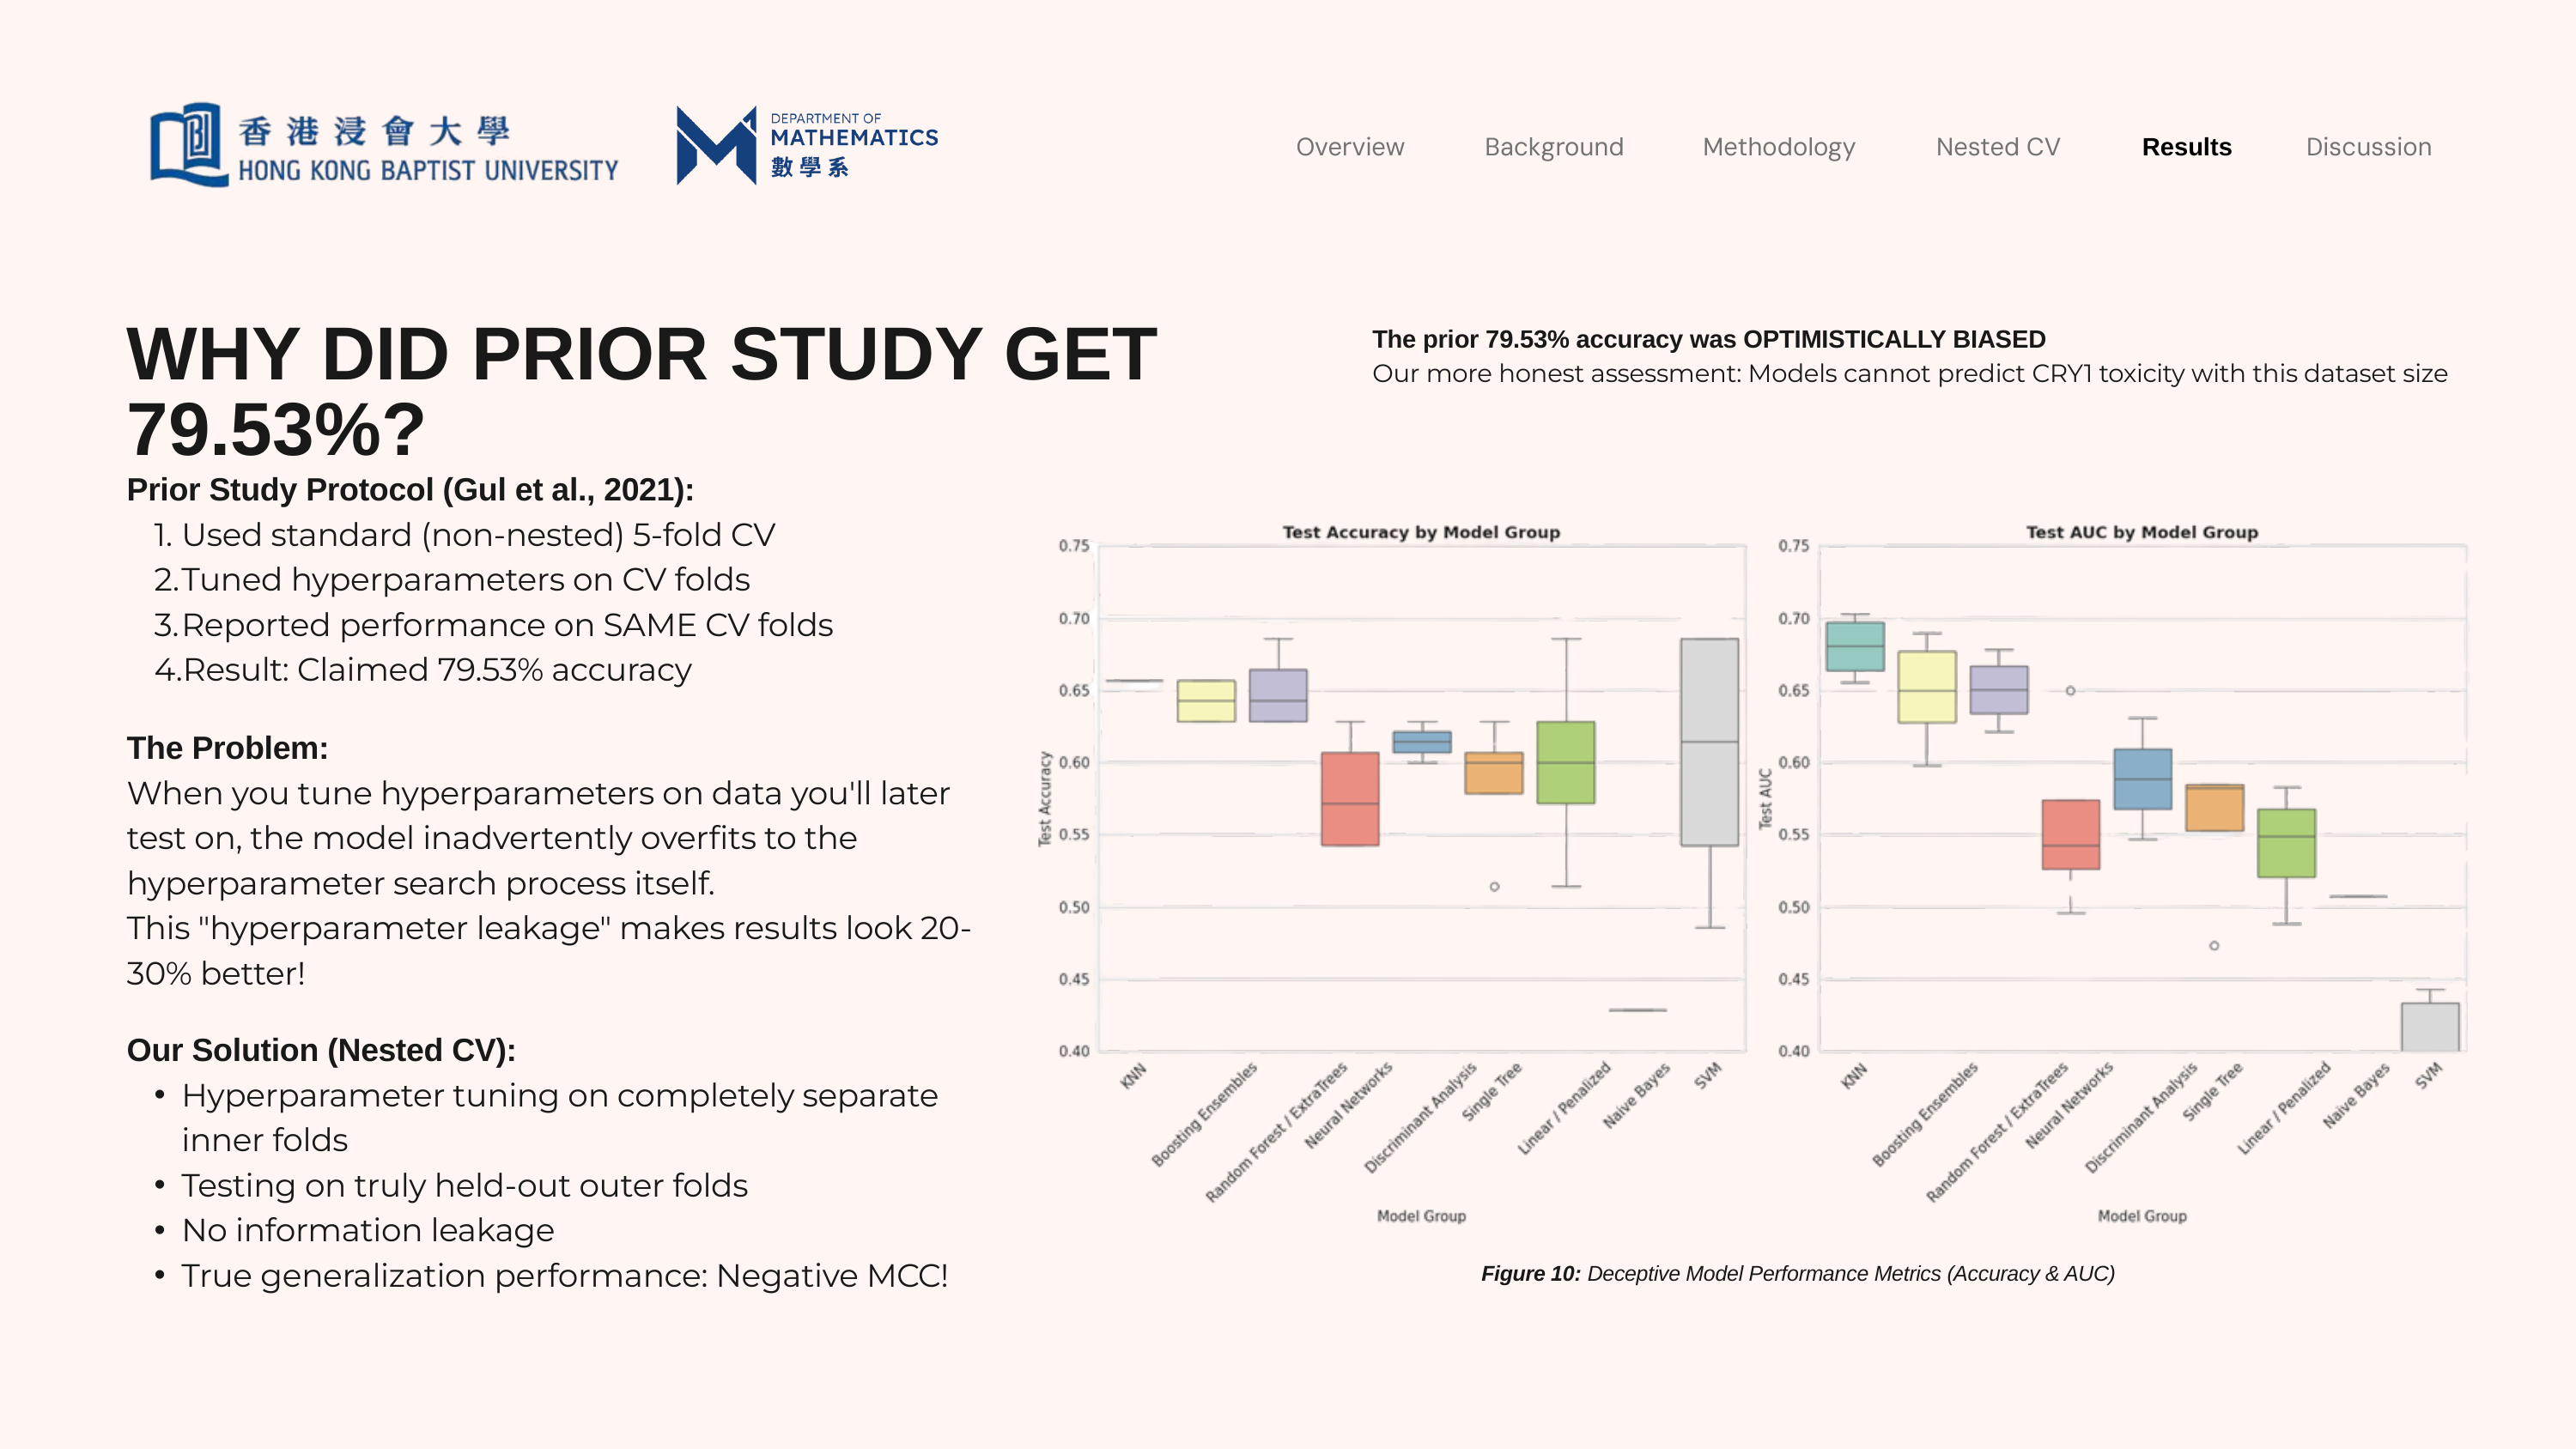

Overview
Background
Nested CV
Results
Discussion
Methodology
The prior 79.53% accuracy was OPTIMISTICALLY BIASED
Our more honest assessment: Models cannot predict CRY1 toxicity with this dataset size
WHY DID PRIOR STUDY GET 79.53%?
Prior Study Protocol (Gul et al., 2021):
Used standard (non-nested) 5-fold CV
Tuned hyperparameters on CV folds
Reported performance on SAME CV folds
Result: Claimed 79.53% accuracy

The Problem:
When you tune hyperparameters on data you'll later test on, the model inadvertently overfits to the hyperparameter search process itself.
This "hyperparameter leakage" makes results look 20-30% better!
Our Solution (Nested CV):
Hyperparameter tuning on completely separate inner folds
Testing on truly held-out outer folds
No information leakage
True generalization performance: Negative MCC!
Figure 10: Deceptive Model Performance Metrics (Accuracy & AUC)